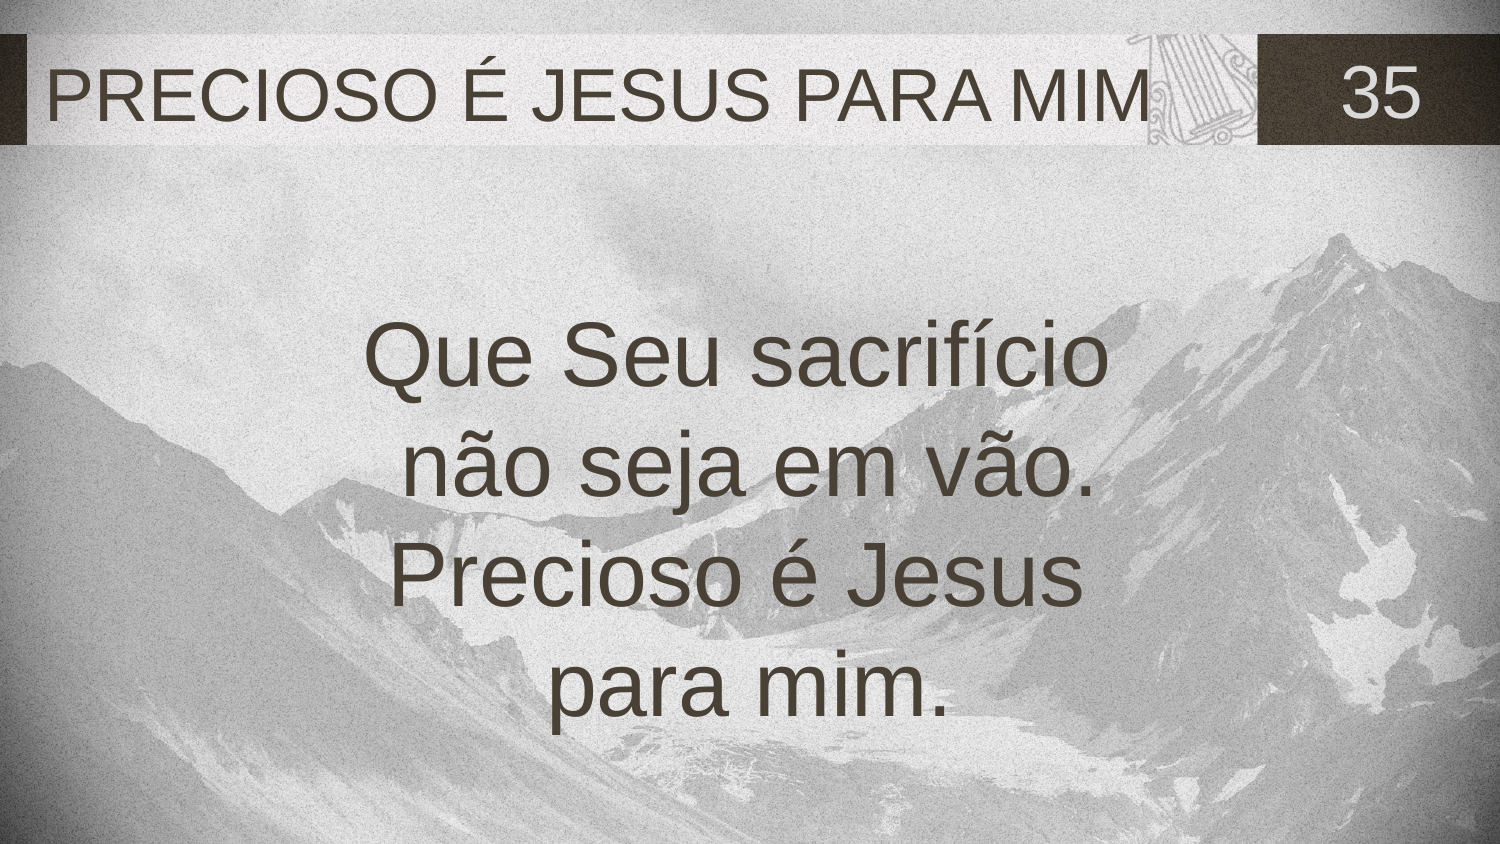

# PRECIOSO É JESUS PARA MIM
35
Que Seu sacrifício
não seja em vão.
Precioso é Jesus
para mim.